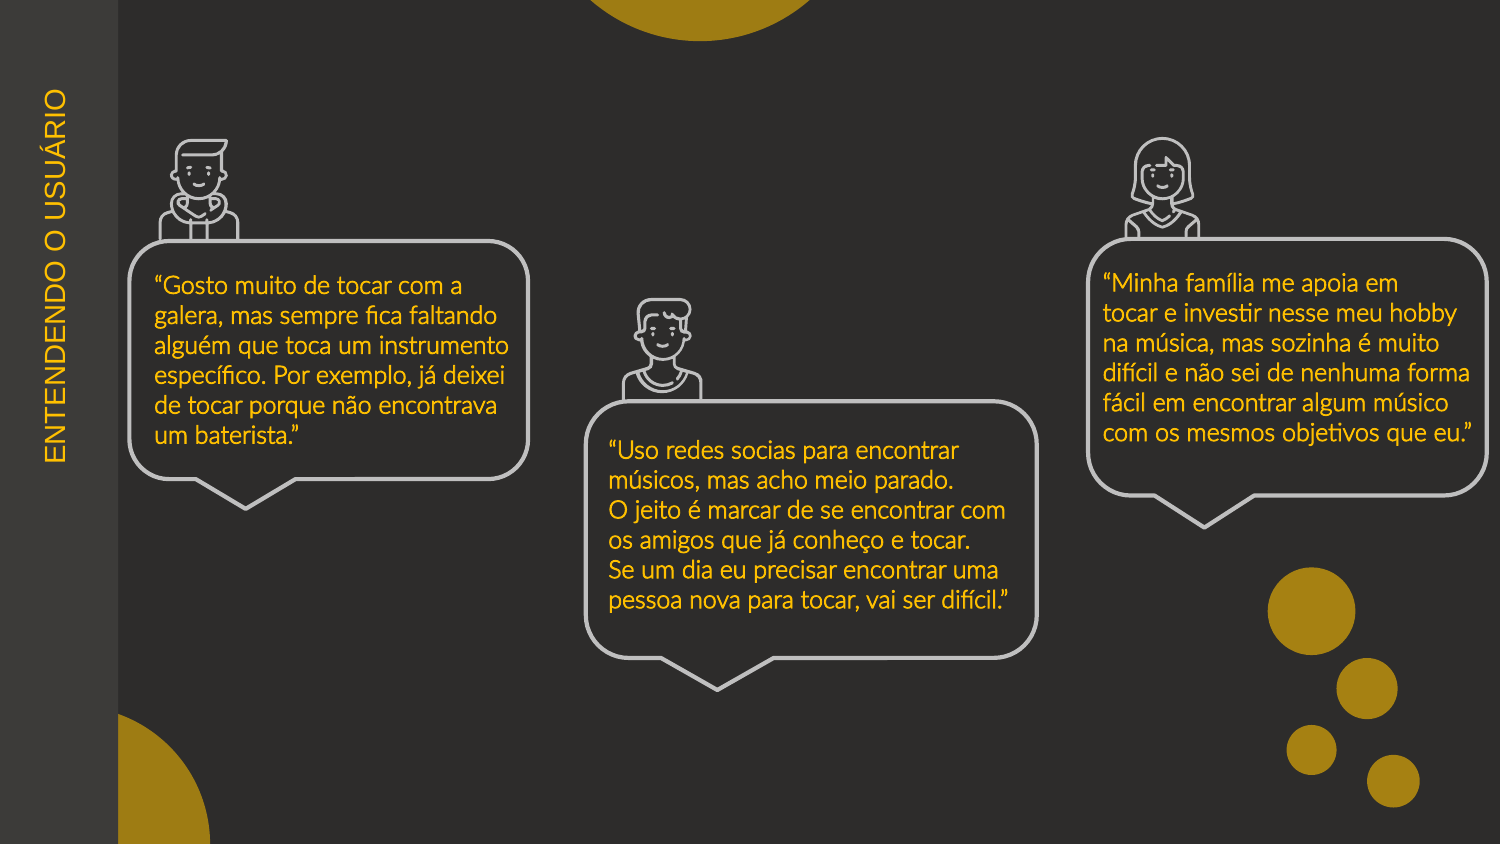

“Minha família me apoia em
tocar e investir nesse meu hobby
na música, mas sozinha é muito
difícil e não sei de nenhuma forma
fácil em encontrar algum músico
com os mesmos objetivos que eu.”
“Gosto muito de tocar com a
galera, mas sempre fica faltando
alguém que toca um instrumento
específico. Por exemplo, já deixei
de tocar porque não encontrava
um baterista.”
ENTENDENDO O USUÁRIO

“Uso redes socias para encontrar
músicos, mas acho meio parado.
O jeito é marcar de se encontrar com
os amigos que já conheço e tocar.
Se um dia eu precisar encontrar uma
pessoa nova para tocar, vai ser difícil.”